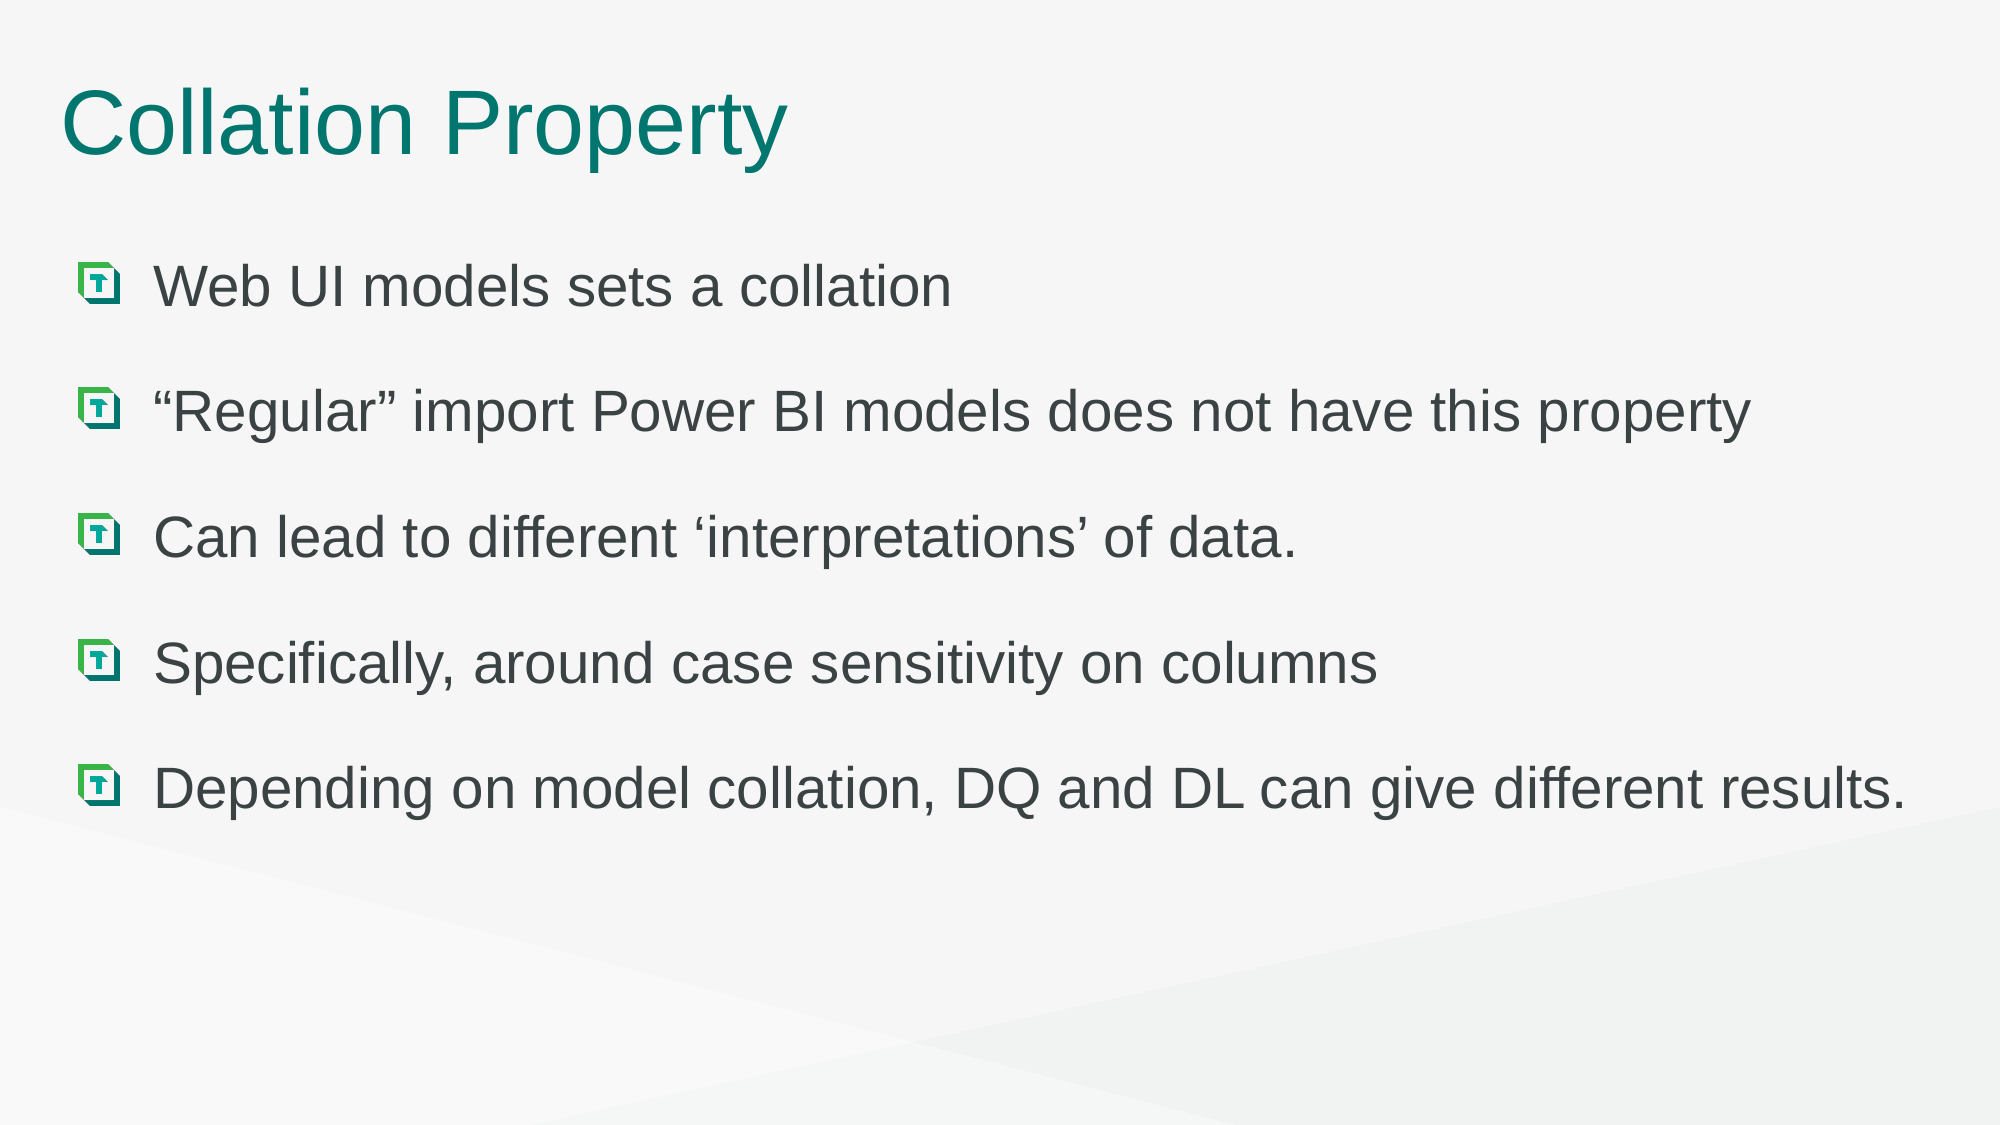

# Collation Property
Web UI models sets a collation
“Regular” import Power BI models does not have this property
Can lead to different ‘interpretations’ of data.
Specifically, around case sensitivity on columns
Depending on model collation, DQ and DL can give different results.